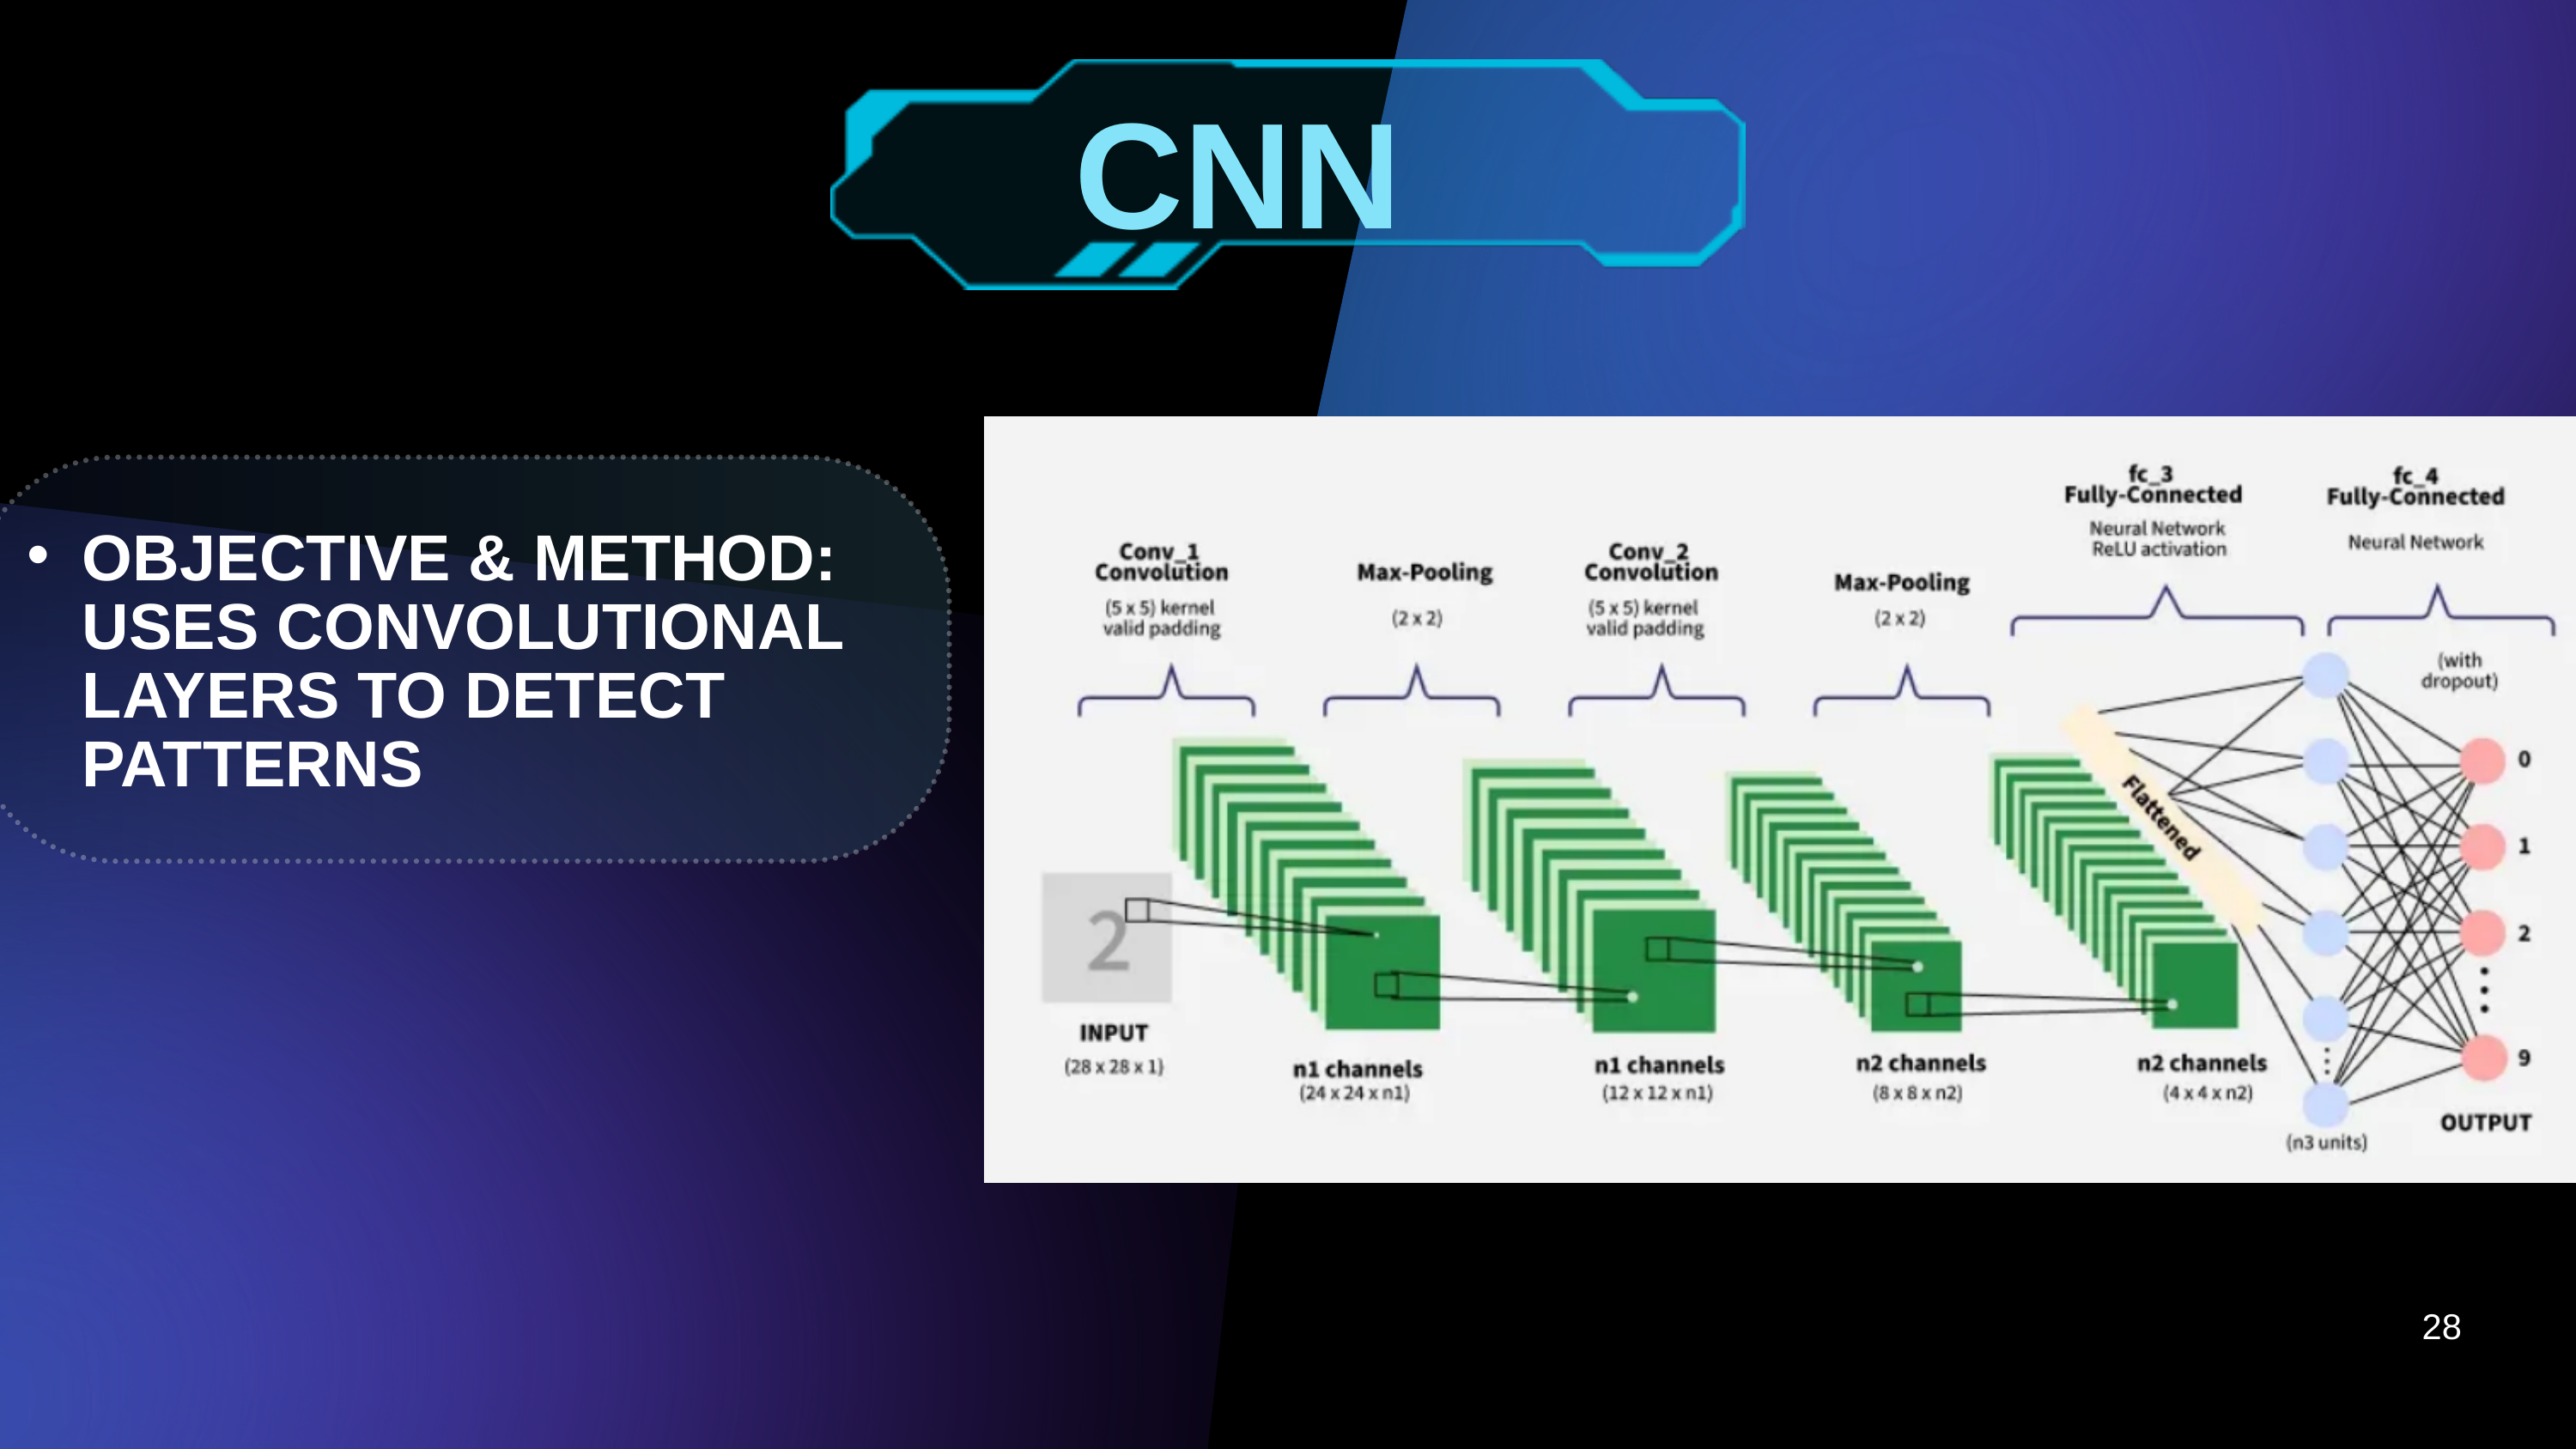

CNN

OBJECTIVE & METHOD: USES CONVOLUTIONAL LAYERS TO DETECT PATTERNS
28